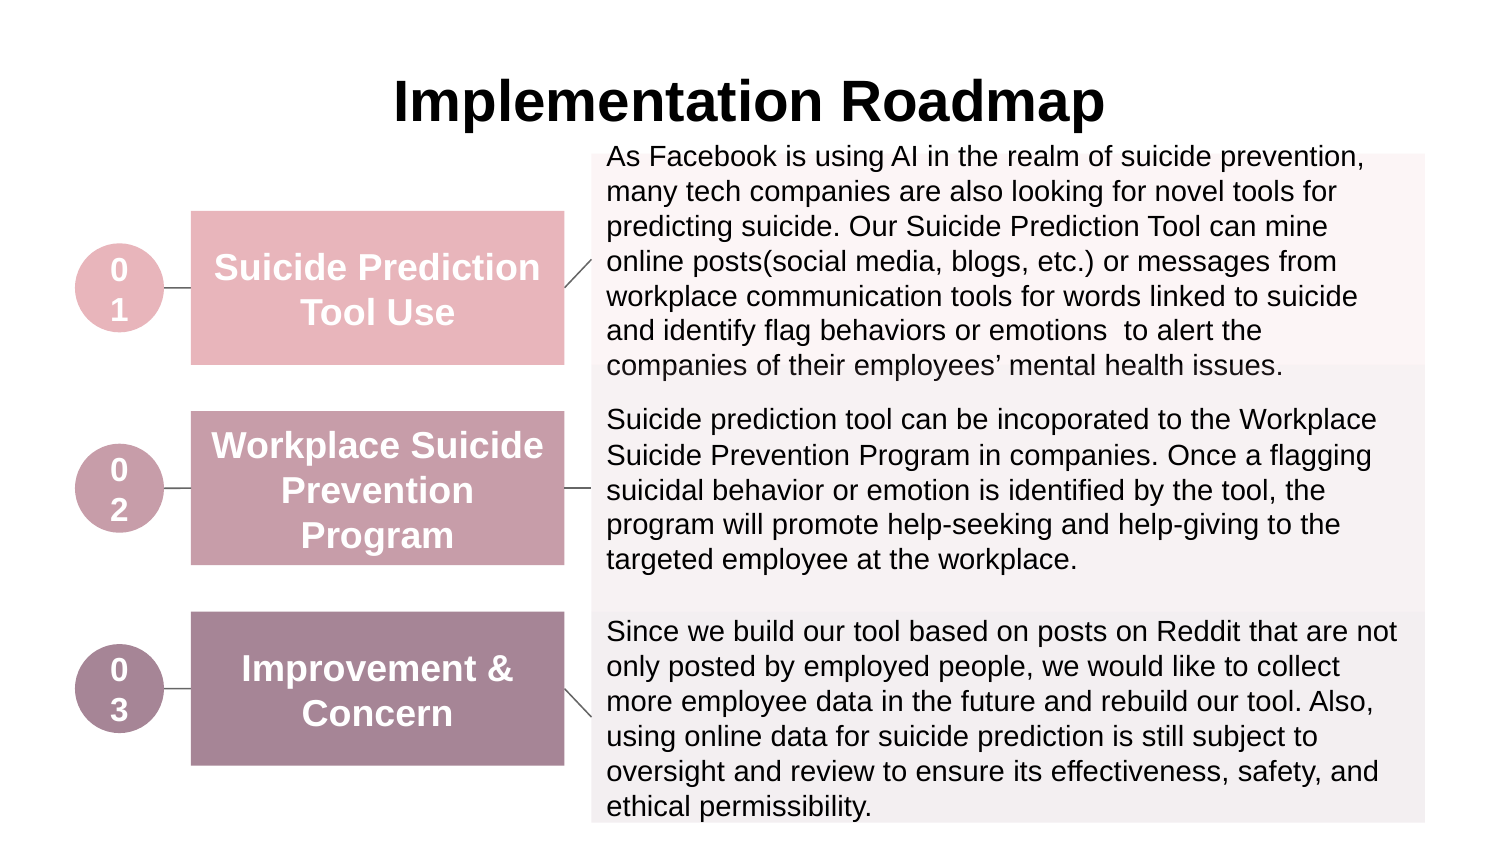

# Implementation Roadmap
As Facebook is using AI in the realm of suicide prevention, many tech companies are also looking for novel tools for predicting suicide. Our Suicide Prediction Tool can mine online posts(social media, blogs, etc.) or messages from workplace communication tools for words linked to suicide and identify flag behaviors or emotions  to alert the companies of their employees’ mental health issues.
Suicide Prediction Tool Use
01
Suicide prediction tool can be incoporated to the Workplace Suicide Prevention Program in companies. Once a flagging suicidal behavior or emotion is identified by the tool, the program will promote help-seeking and help-giving to the targeted employee at the workplace.
Workplace Suicide Prevention Program
02
Improvement & Concern
Since we build our tool based on posts on Reddit that are not only posted by employed people, we would like to collect more employee data in the future and rebuild our tool. Also, using online data for suicide prediction is still subject to oversight and review to ensure its effectiveness, safety, and ethical permissibility.
03